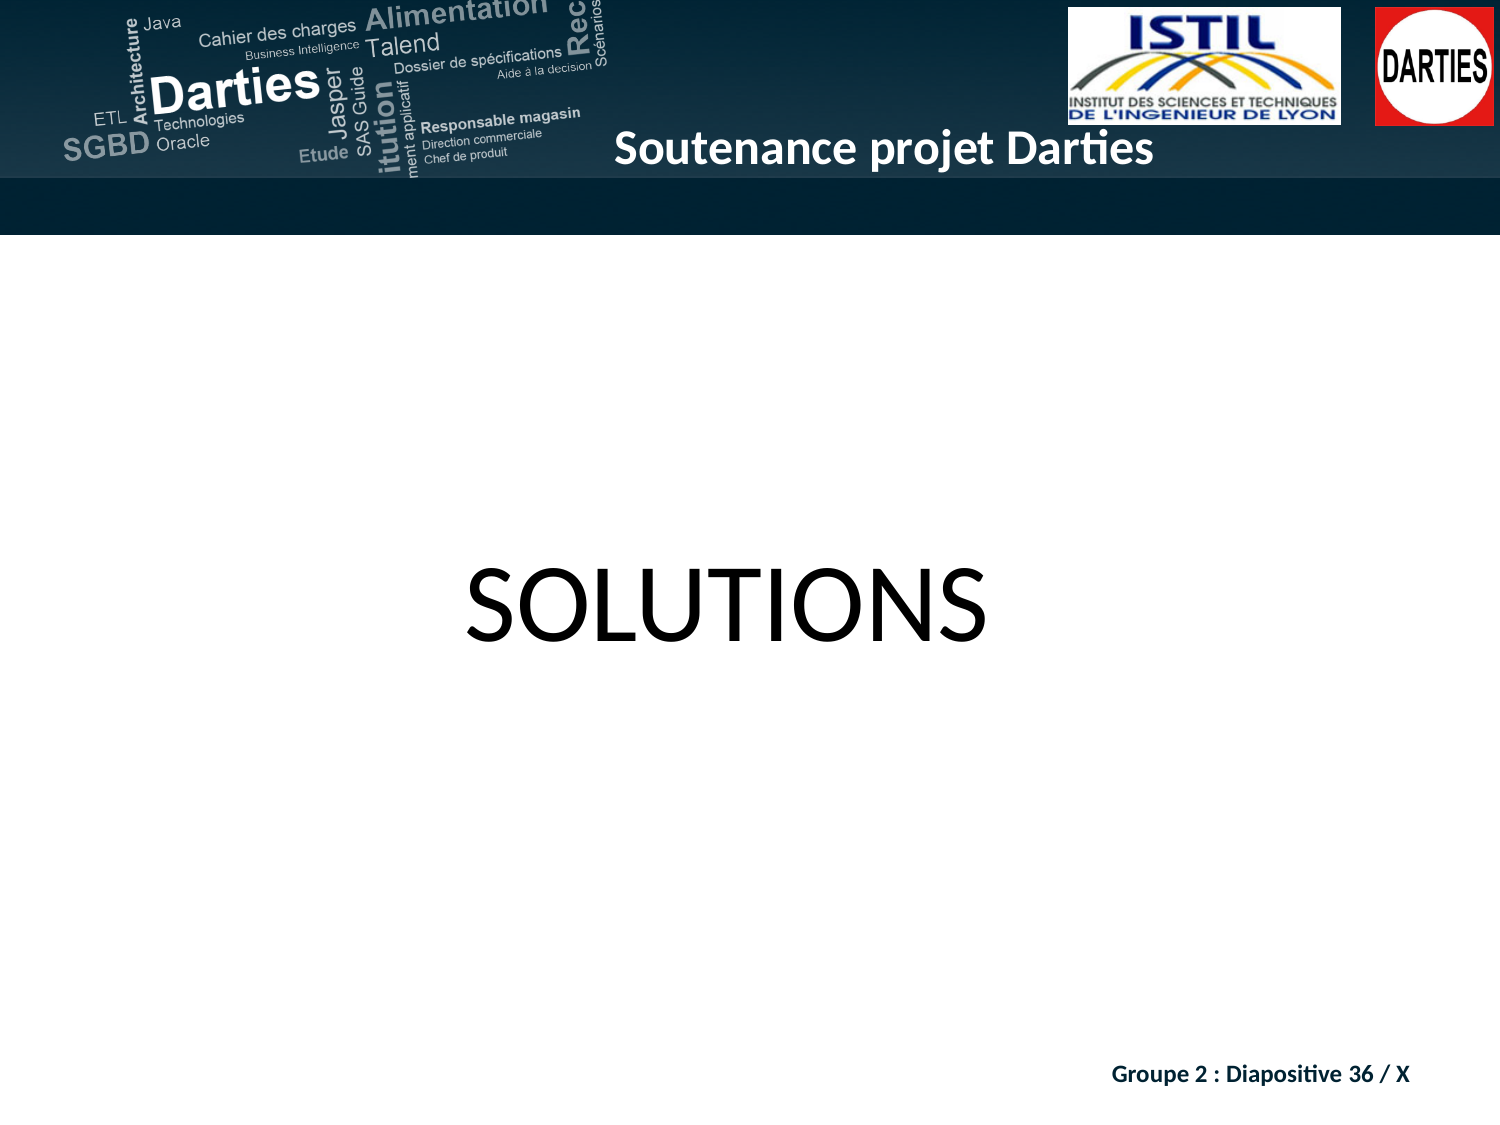

SOLUTIONS
Groupe 2 : Diapositive 36 / X